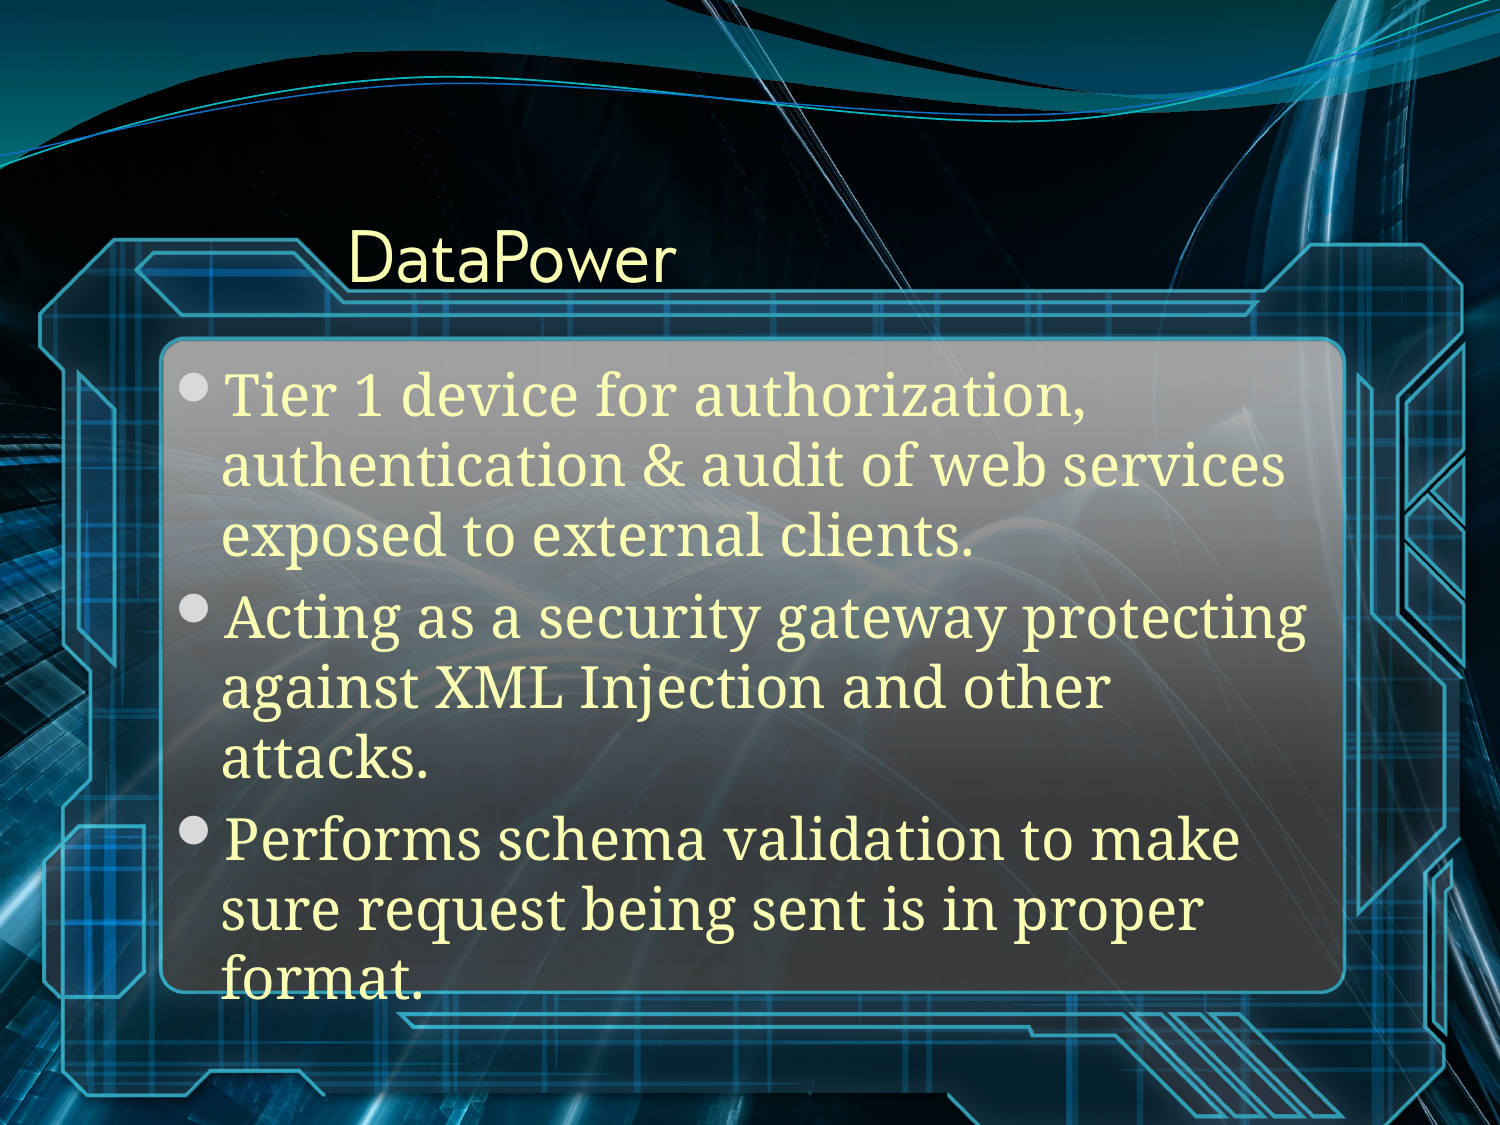

# DataPower
Tier 1 device for authorization, authentication & audit of web services exposed to external clients.
Acting as a security gateway protecting against XML Injection and other attacks.
Performs schema validation to make sure request being sent is in proper format.